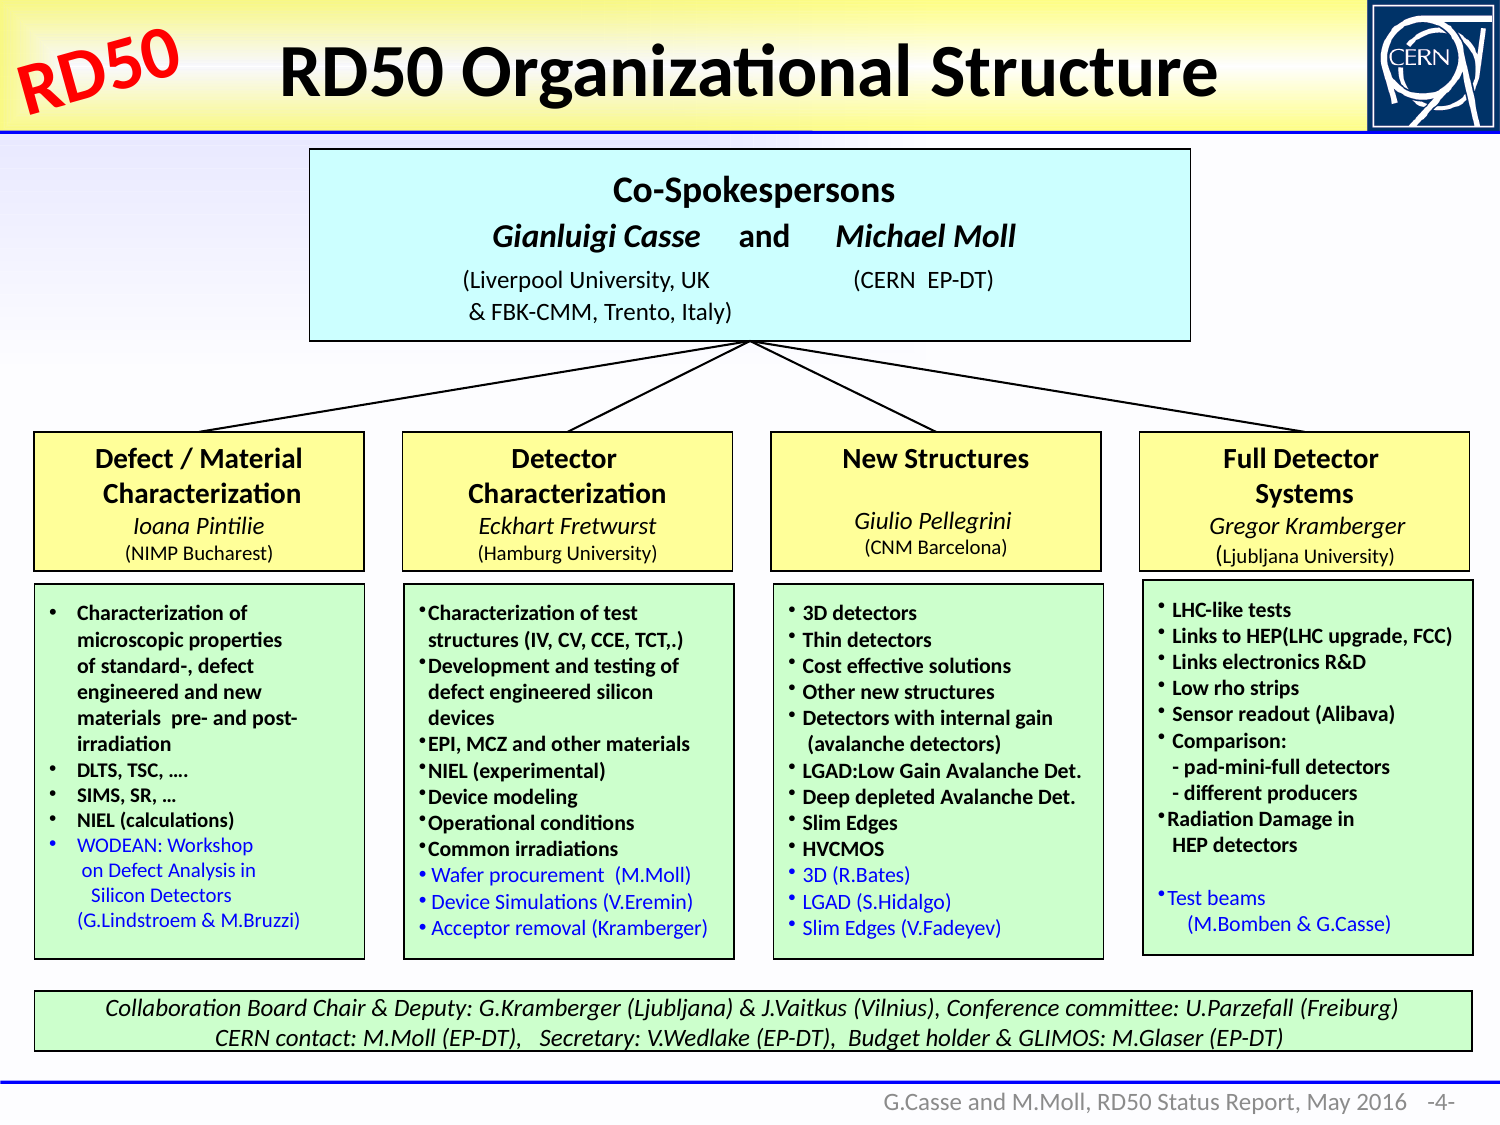

# RD50 Organizational Structure
 Co-Spokespersons
  Gianluigi Casse     and      Michael Moll
  (Liverpool University, UK                         (CERN  EP-DT)
& FBK-CMM, Trento, Italy)
Defect / Material
 Characterization
Ioana Pintilie
(NIMP Bucharest)
Detector
Characterization
Eckhart Fretwurst
(Hamburg University)
Full Detector
Systems
 Gregor Kramberger
 (Ljubljana University)
New Structures
Giulio Pellegrini
(CNM Barcelona)
 LHC-like tests
 Links to HEP(LHC upgrade, FCC)
 Links electronics R&D
 Low rho strips
 Sensor readout (Alibava)
 Comparison:
 - pad-mini-full detectors
 - different producers
Radiation Damage in
 HEP detectors
Test beams
    (M.Bomben & G.Casse)
Characterization of
microscopic properties
of standard-, defect engineered and new materials  pre- and post- irradiation
DLTS, TSC, ….
SIMS, SR, …
NIEL (calculations)
WODEAN: Workshop
 on Defect Analysis in
   Silicon Detectors
(G.Lindstroem & M.Bruzzi)

Characterization of test  structures (IV, CV, CCE, TCT,.)
Development and testing of defect engineered silicon devices
EPI, MCZ and other materials
NIEL (experimental)
Device modeling
Operational conditions
Common irradiations
 Wafer procurement  (M.Moll)
 Device Simulations (V.Eremin)
 Acceptor removal (Kramberger)
 3D detectors
 Thin detectors
 Cost effective solutions
 Other new structures
 Detectors with internal gain
  (avalanche detectors)
 LGAD:Low Gain Avalanche Det.
 Deep depleted Avalanche Det.
 Slim Edges
 HVCMOS
 3D (R.Bates)
 LGAD (S.Hidalgo)
 Slim Edges (V.Fadeyev)
Collaboration Board Chair & Deputy: G.Kramberger (Ljubljana) & J.Vaitkus (Vilnius), Conference committee: U.Parzefall (Freiburg)
CERN contact: M.Moll (EP-DT),   Secretary: V.Wedlake (EP-DT),  Budget holder & GLIMOS: M.Glaser (EP-DT)
-4-
G.Casse and M.Moll, RD50 Status Report, May 2016